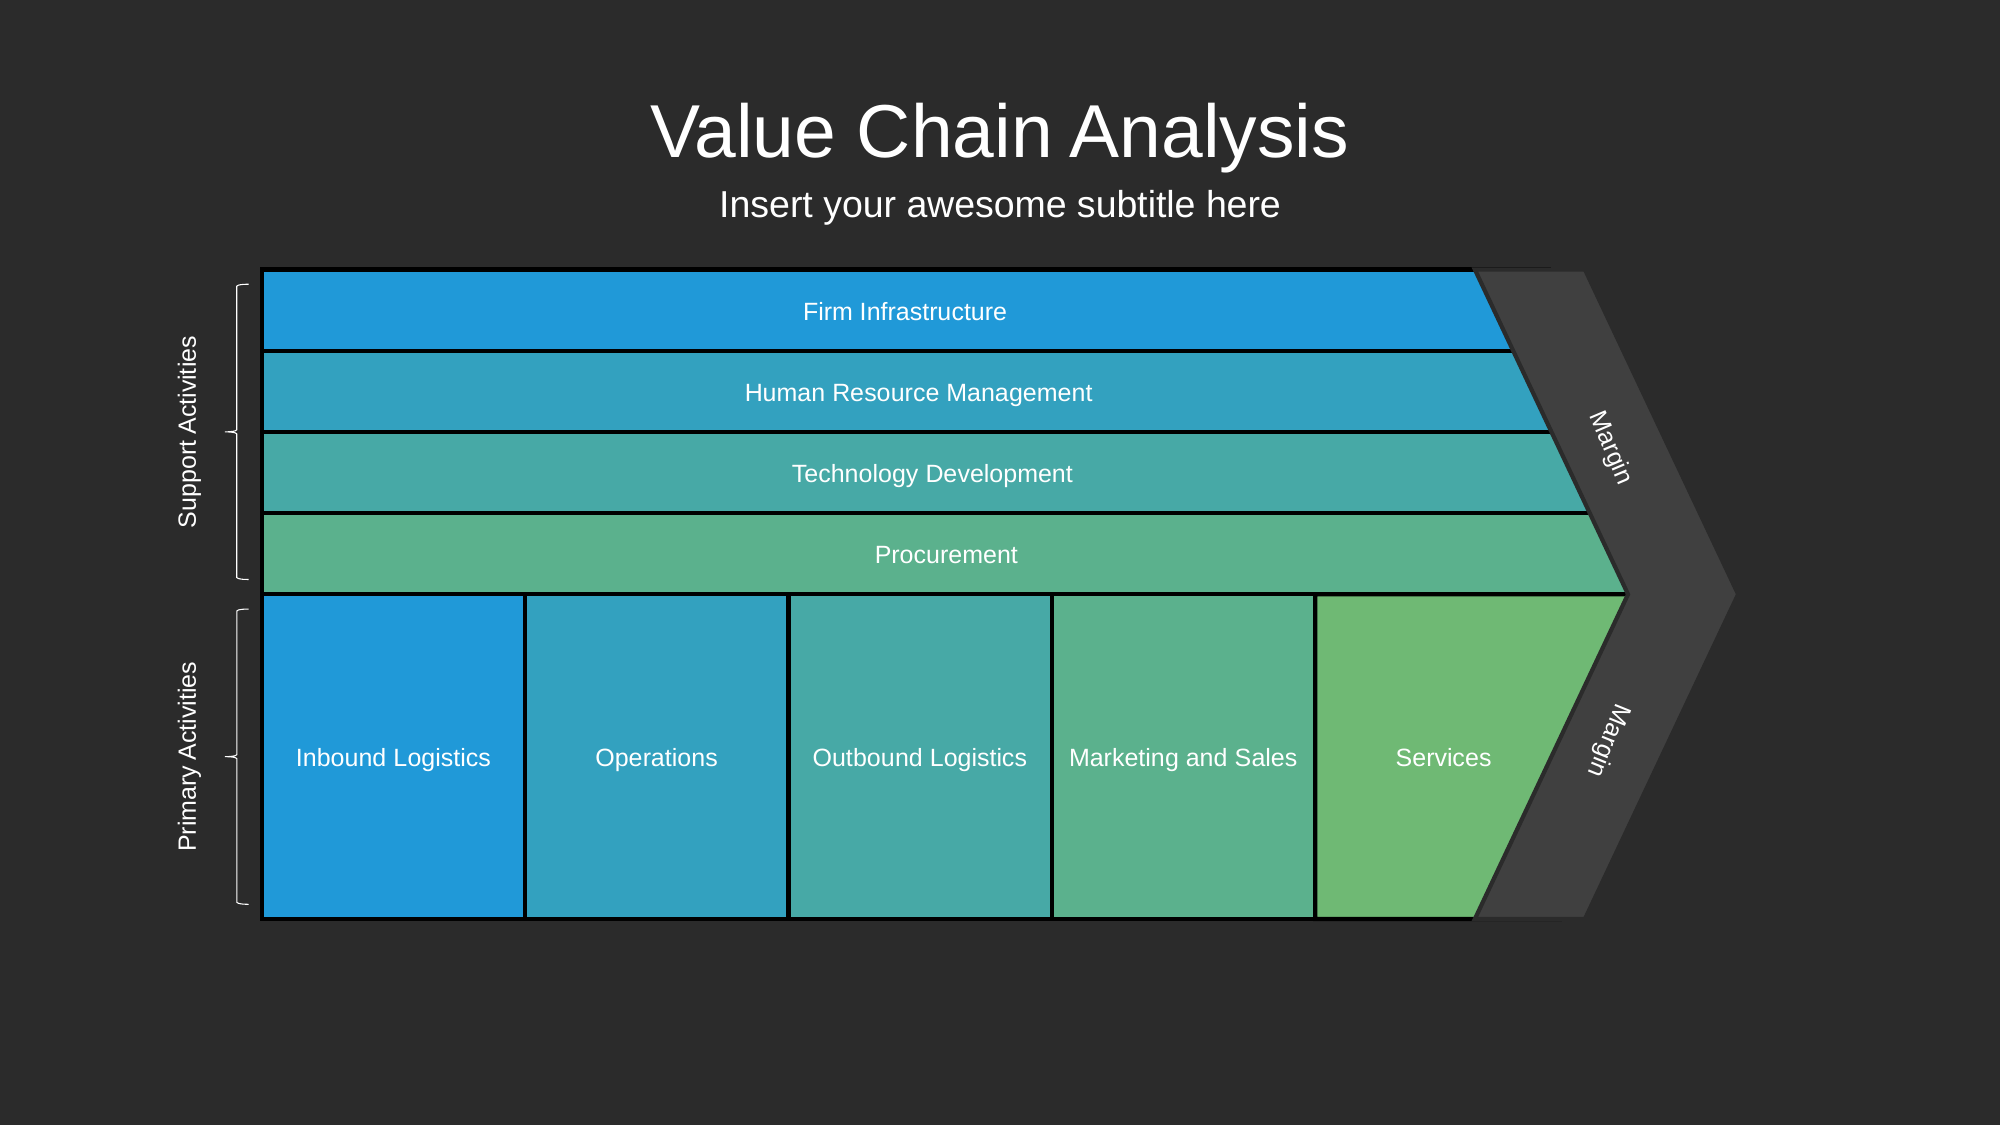

# Value Chain Analysis
Insert your awesome subtitle here
Firm Infrastructure

Human Resource Management
Support Activities
Margin
Technology Development
Procurement
Inbound Logistics
Operations
Outbound Logistics
Marketing and Sales
Services

Margin
Primary Activities